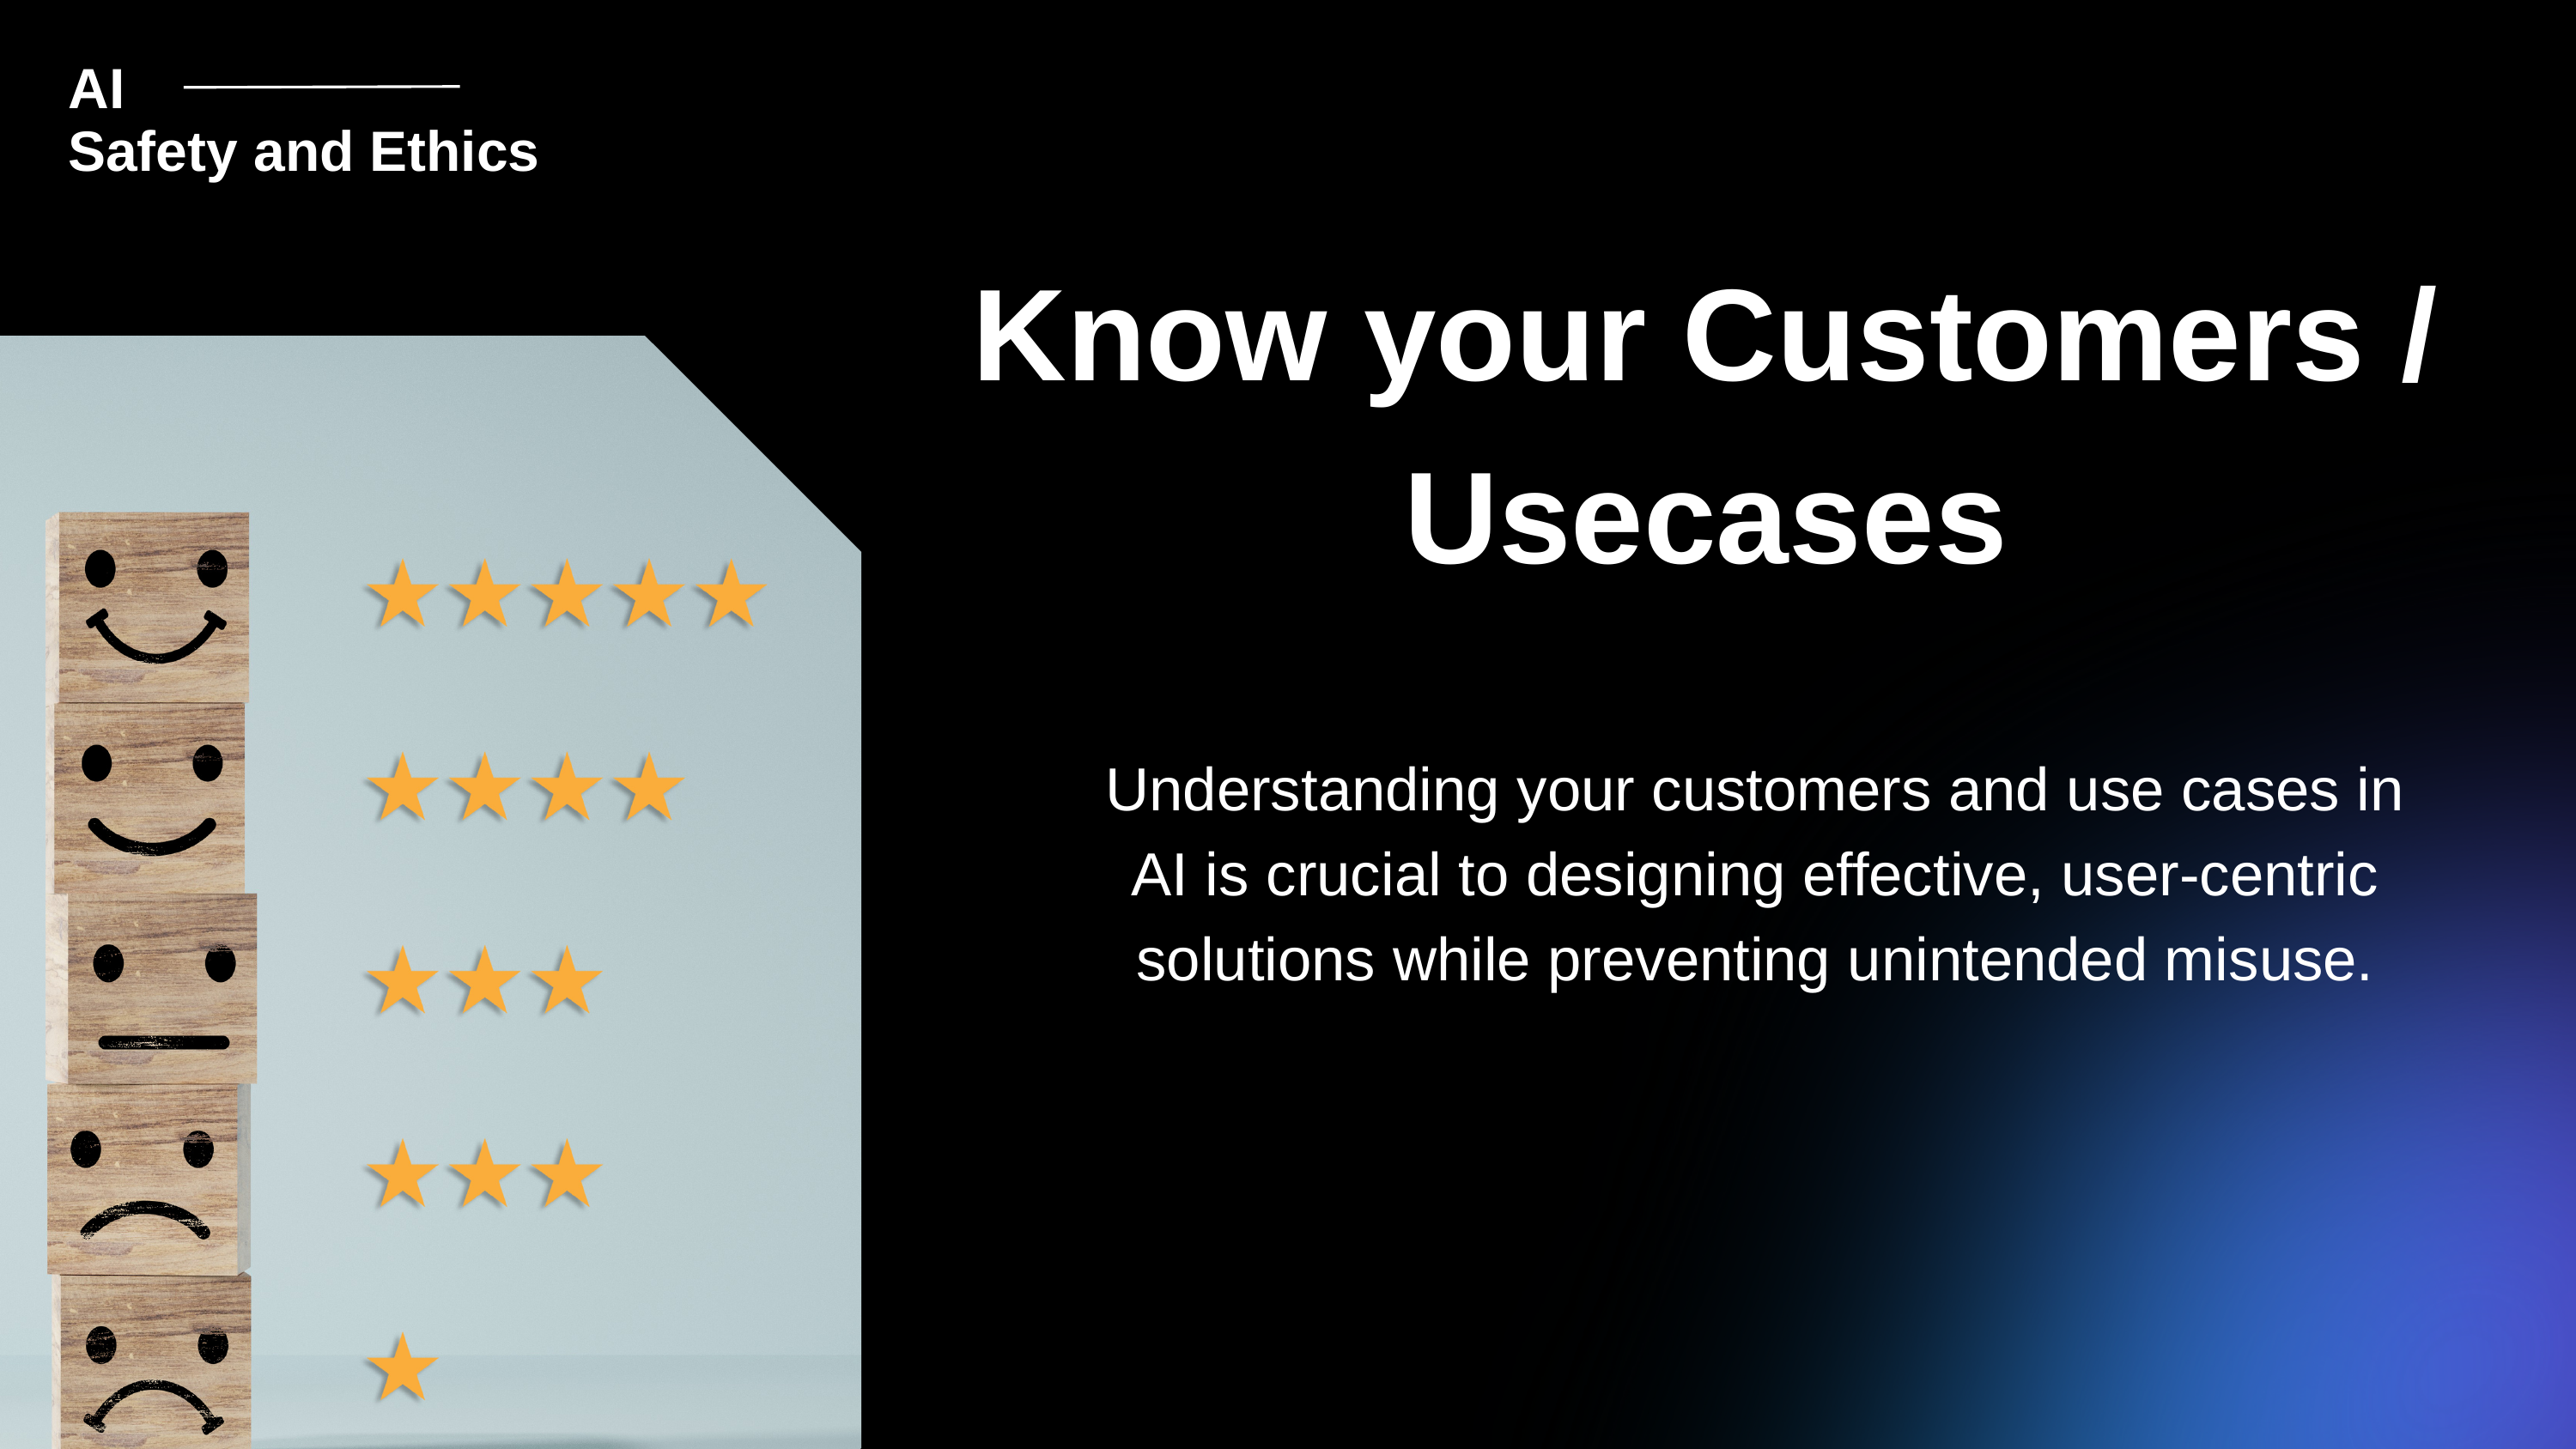

AI                      Safety and Ethics

Know your Customers / Usecases

Understanding your customers and use cases in AI is crucial to designing effective, user-centric solutions while preventing unintended misuse.